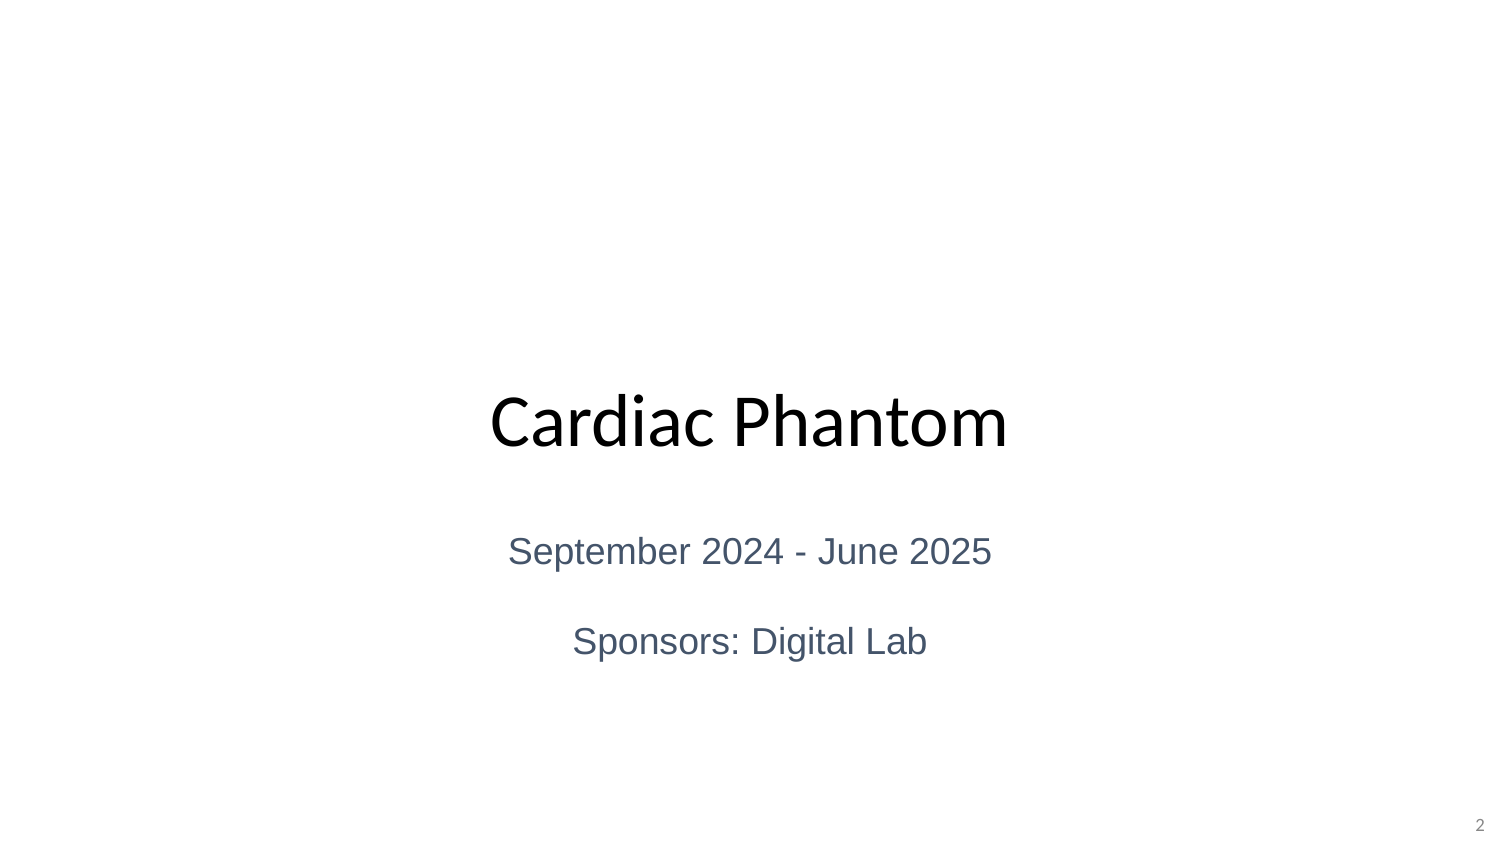

# Cardiac Phantom
September 2024 - June 2025

Sponsors: Digital Lab
2